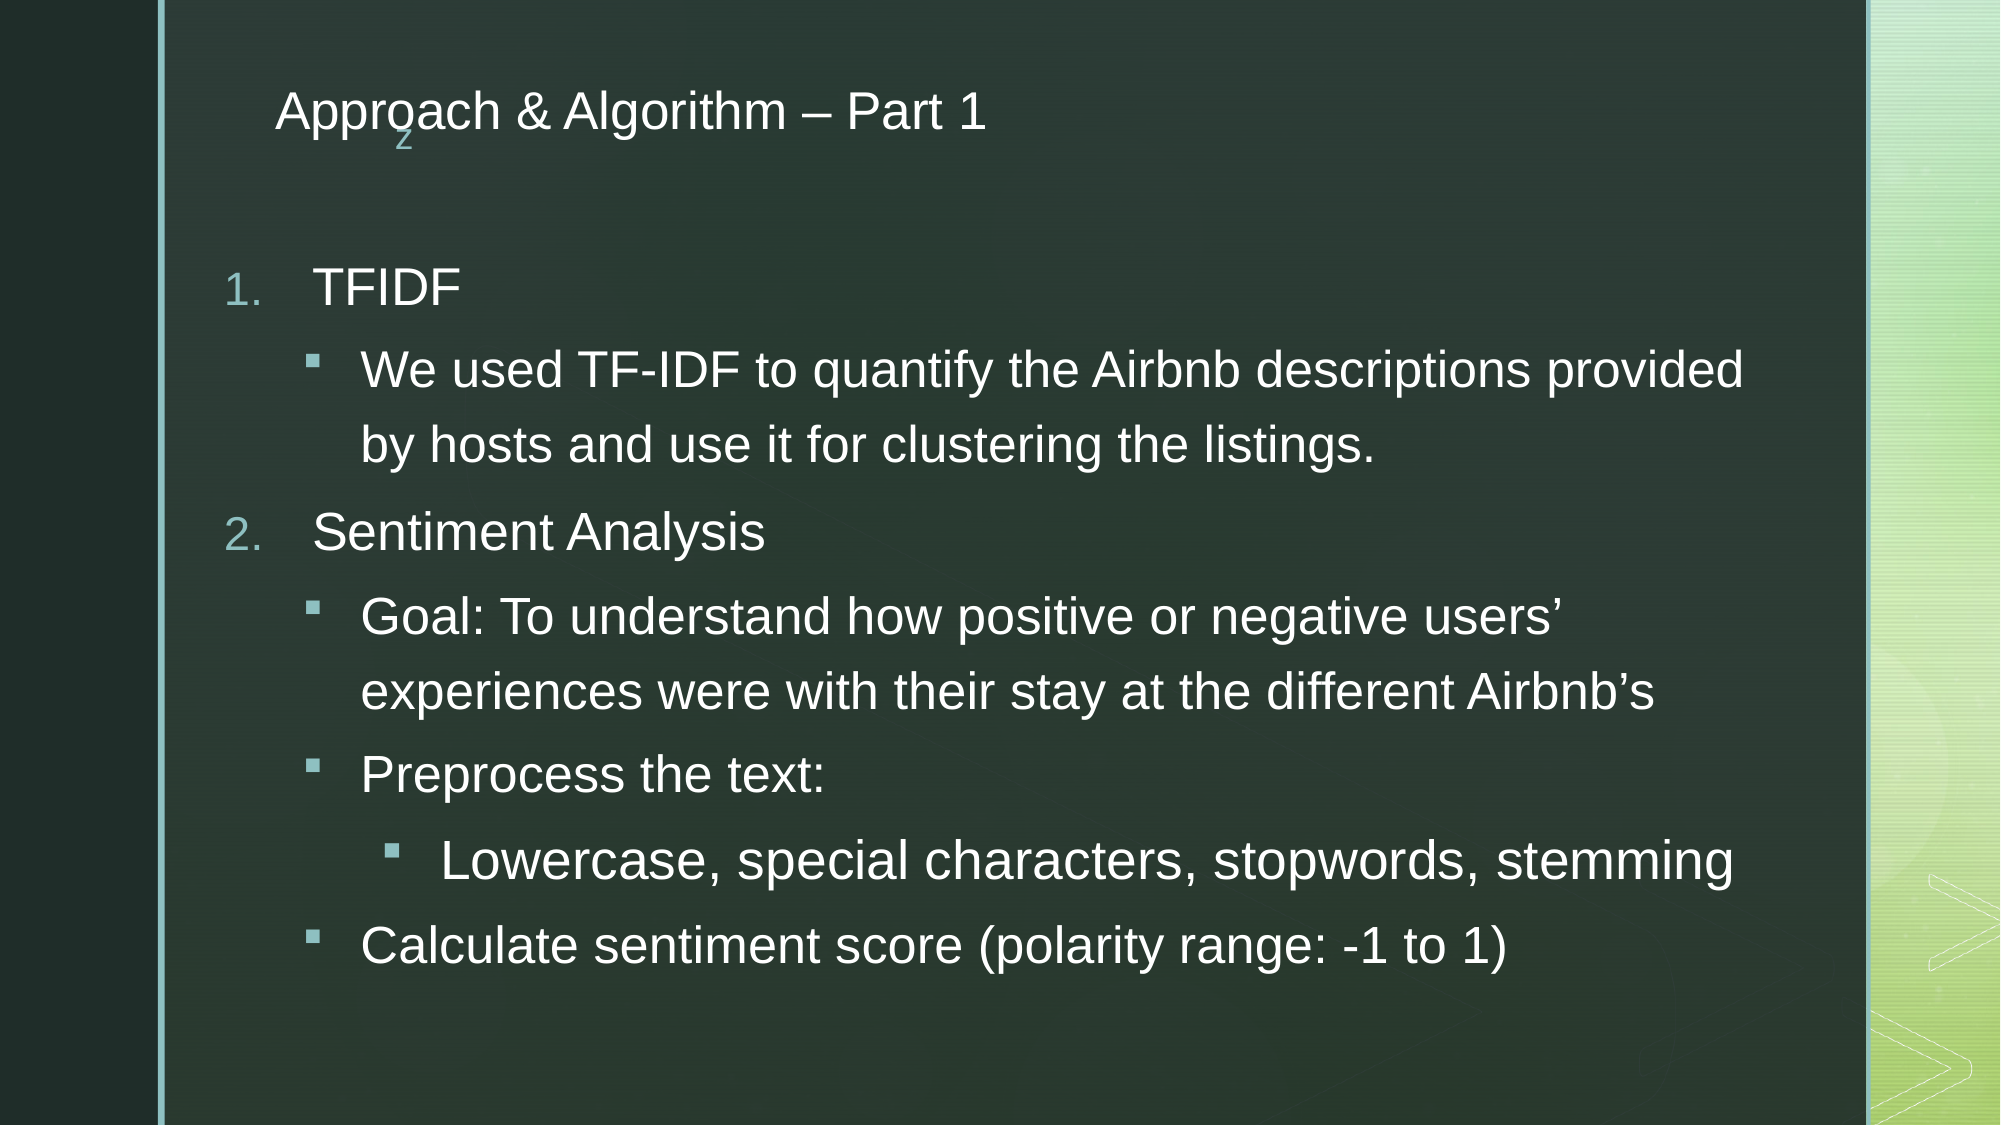

Approach & Algorithm – Part 1

TFIDF
We used TF-IDF to quantify the Airbnb descriptions provided by hosts and use it for clustering the listings.
Sentiment Analysis
Goal: To understand how positive or negative users’ experiences were with their stay at the different Airbnb’s
Preprocess the text:
Lowercase, special characters, stopwords, stemming
Calculate sentiment score (polarity range: -1 to 1)